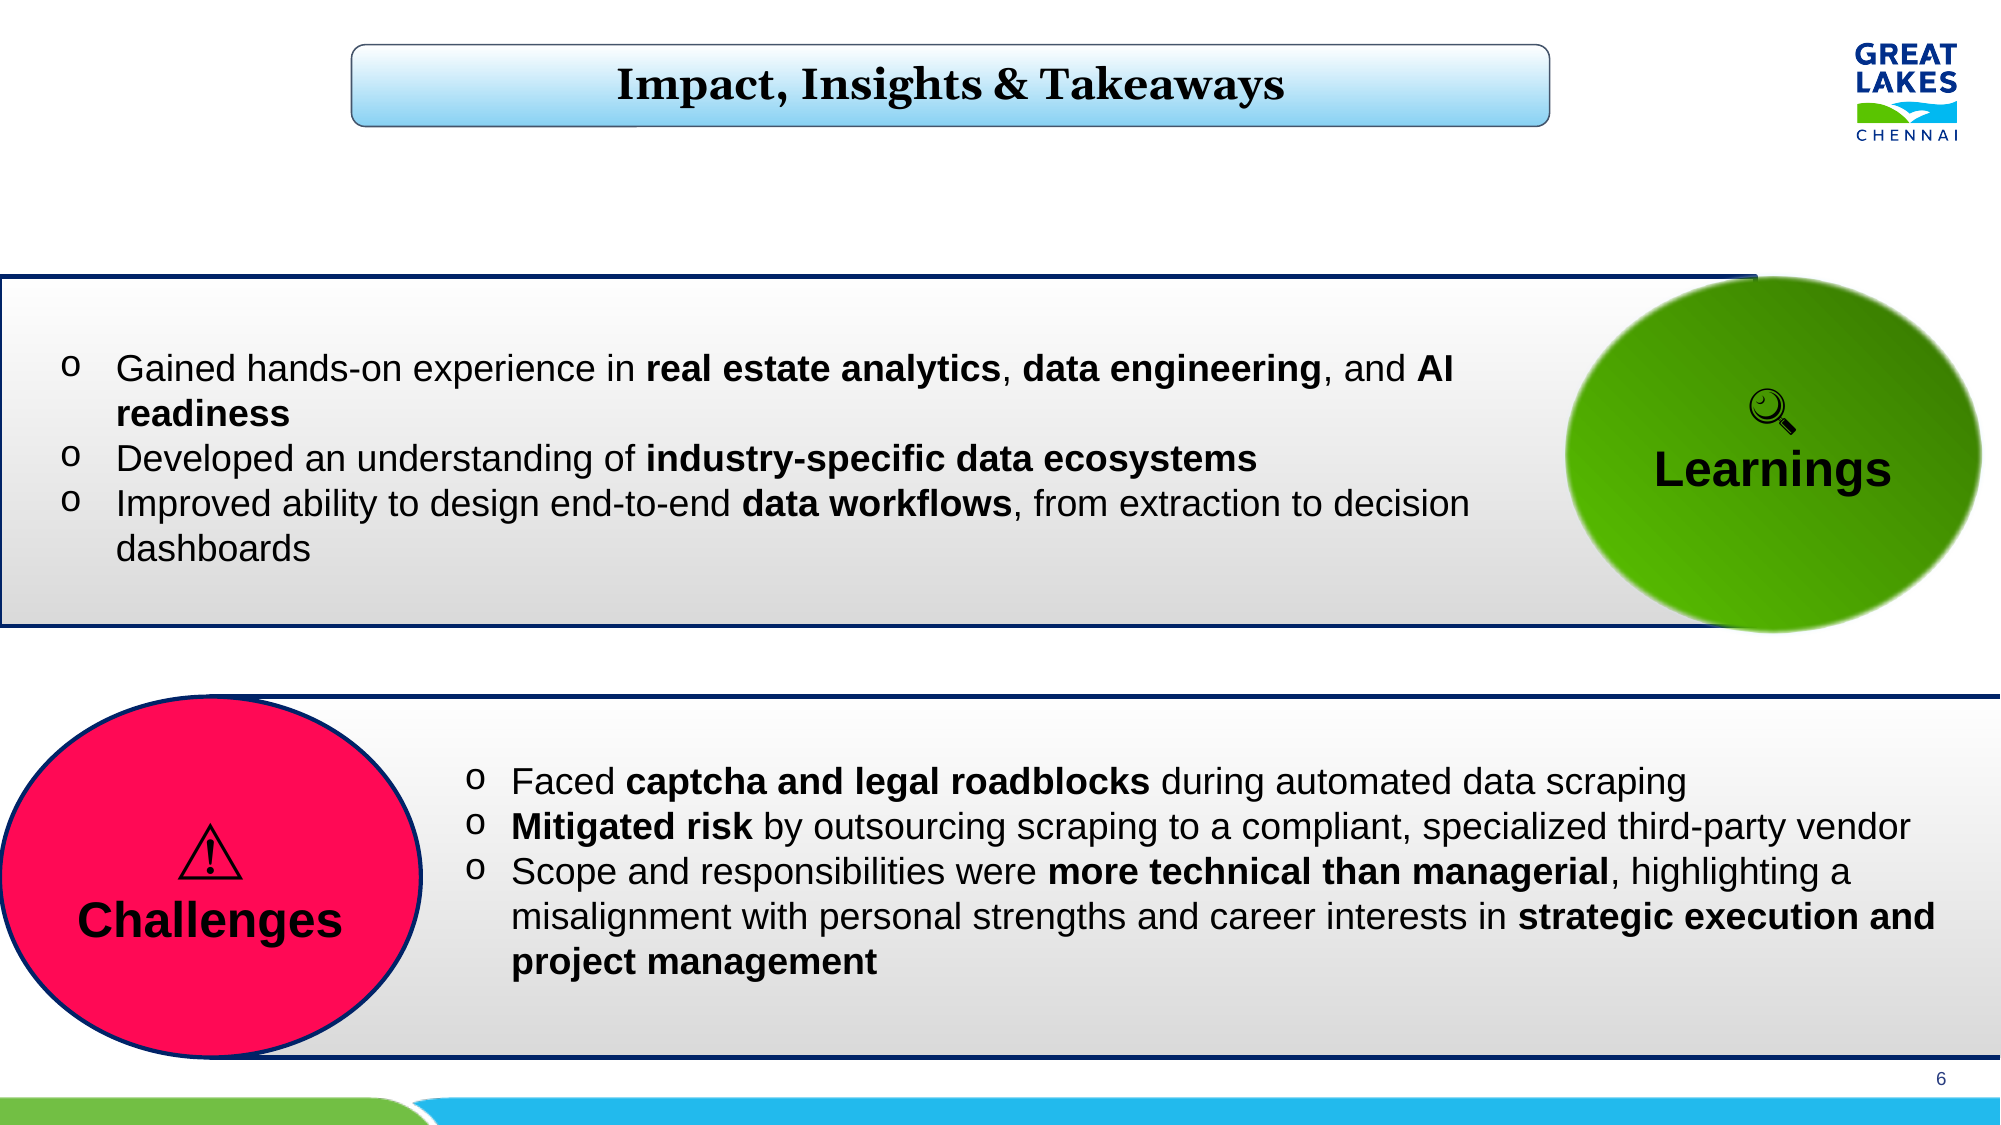

Impact, Insights & Takeaways
🔍 Learnings

Gained hands-on experience in real estate analytics, data engineering, and AI readiness
Developed an understanding of industry-specific data ecosystems
Improved ability to design end-to-end data workflows, from extraction to decision dashboards

⚠️ Challenges
Faced captcha and legal roadblocks during automated data scraping
Mitigated risk by outsourcing scraping to a compliant, specialized third-party vendor
Scope and responsibilities were more technical than managerial, highlighting a misalignment with personal strengths and career interests in strategic execution and project management

6